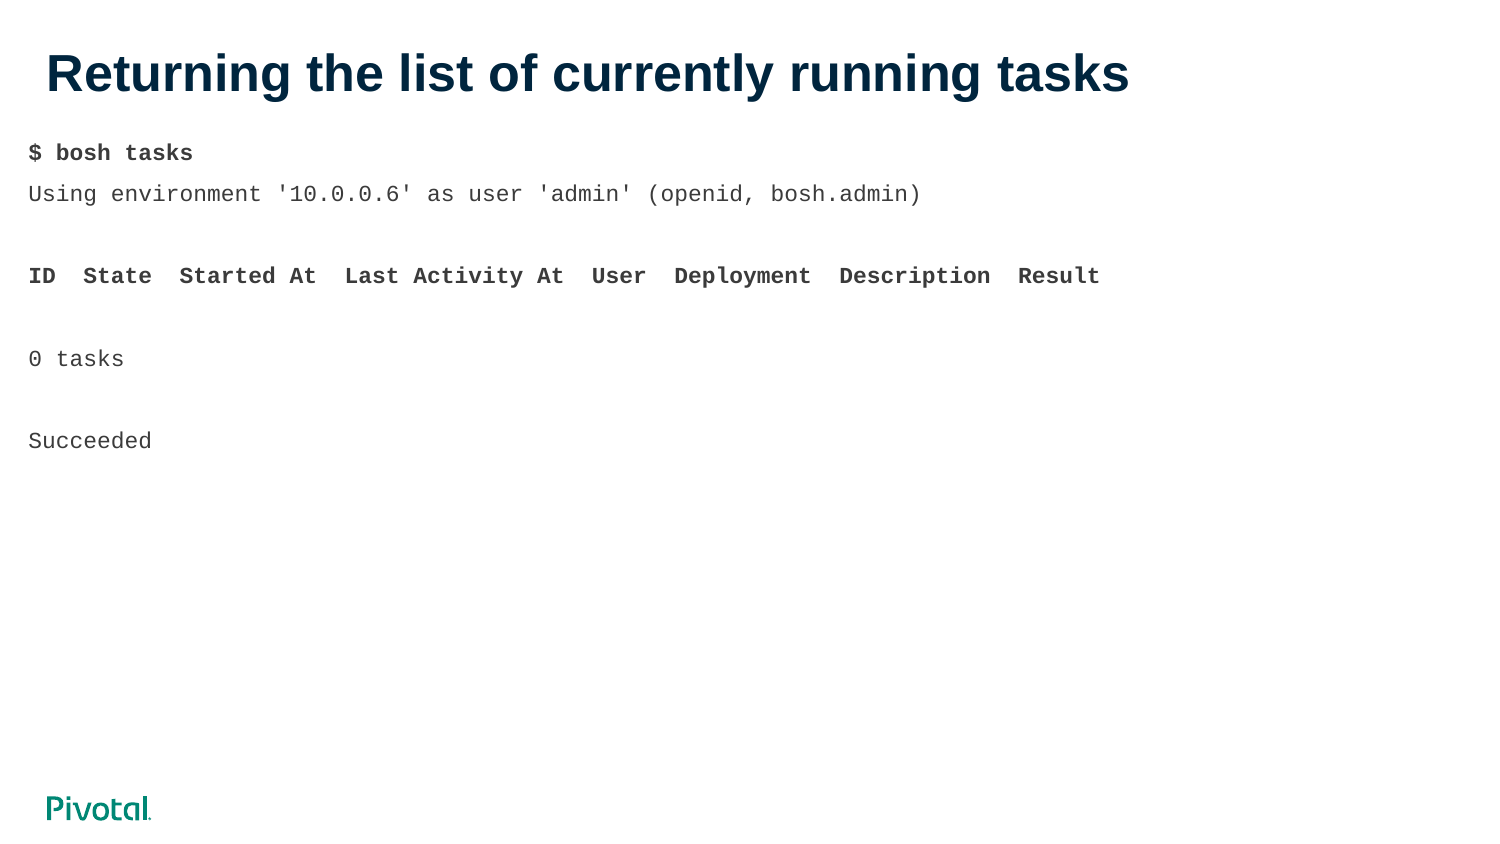

# Returning the list of currently running tasks
$ bosh tasks
Using environment '10.0.0.6' as user 'admin' (openid, bosh.admin)
ID  State  Started At  Last Activity At  User  Deployment  Description  Result
0 tasks
Succeeded